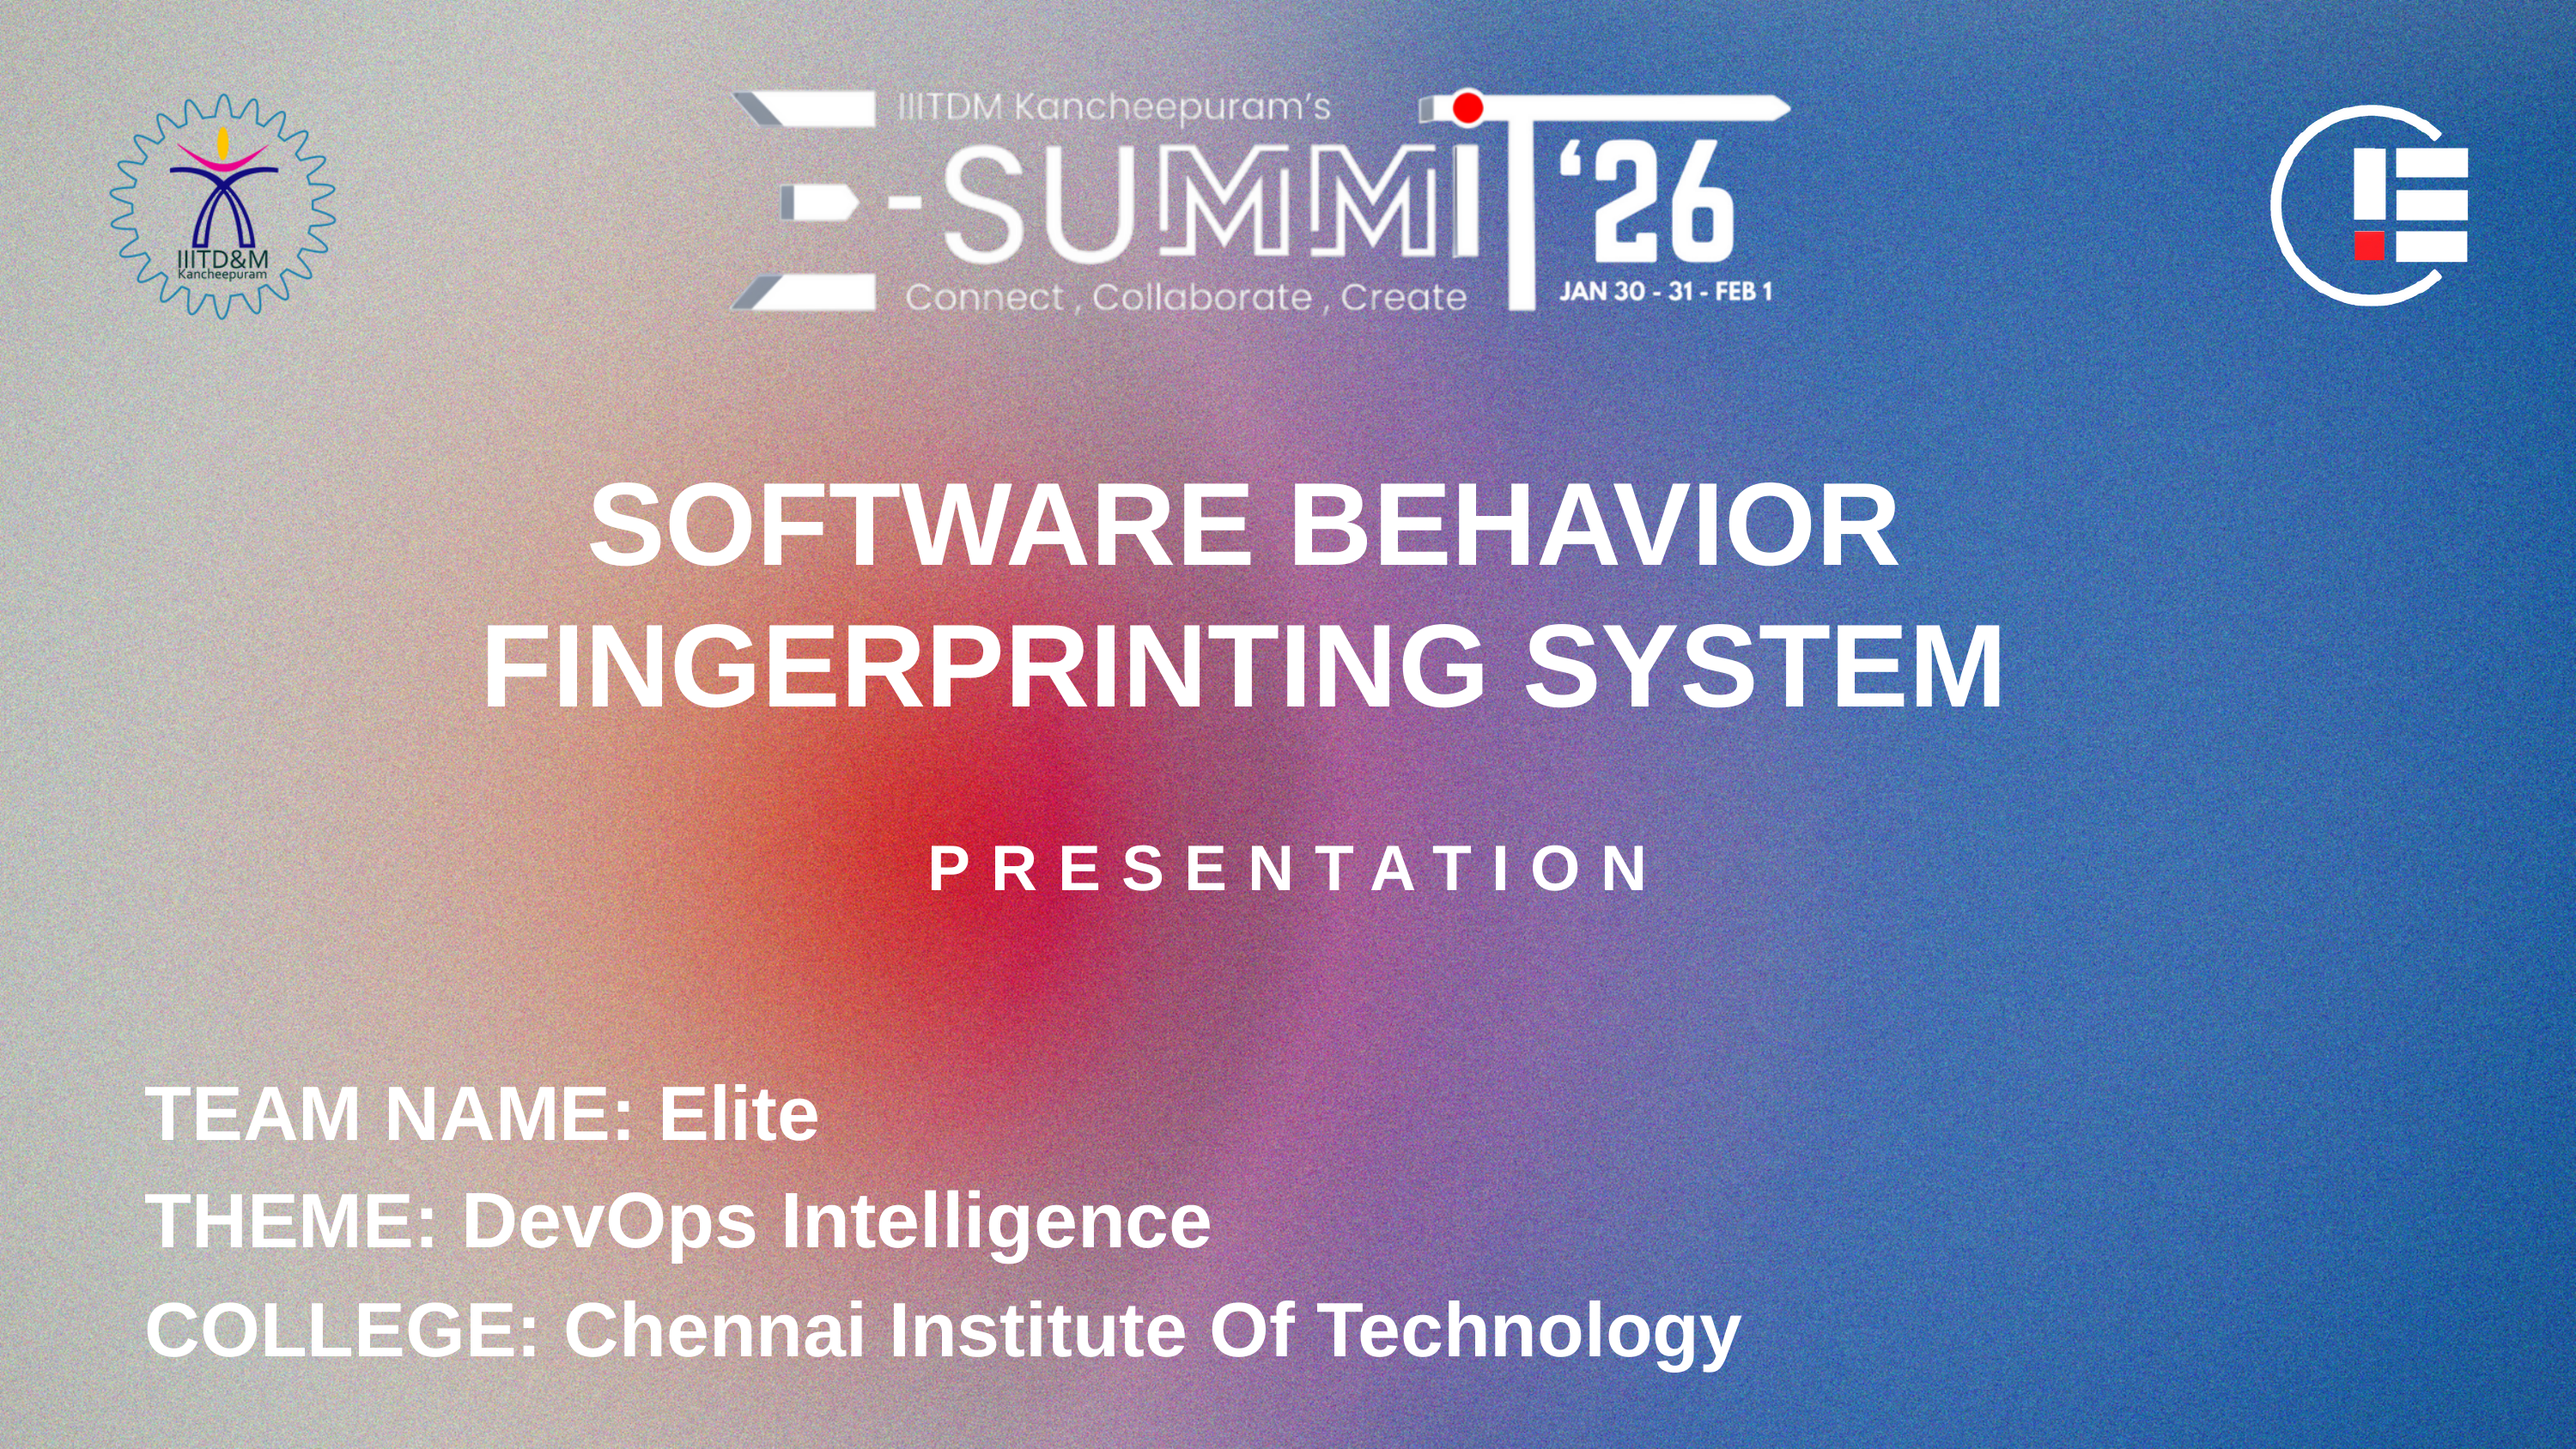

SOFTWARE BEHAVIOR FINGERPRINTING SYSTEM
PRESENTATION
TEAM NAME: Elite
THEME: DevOps Intelligence
COLLEGE: Chennai Institute Of Technology